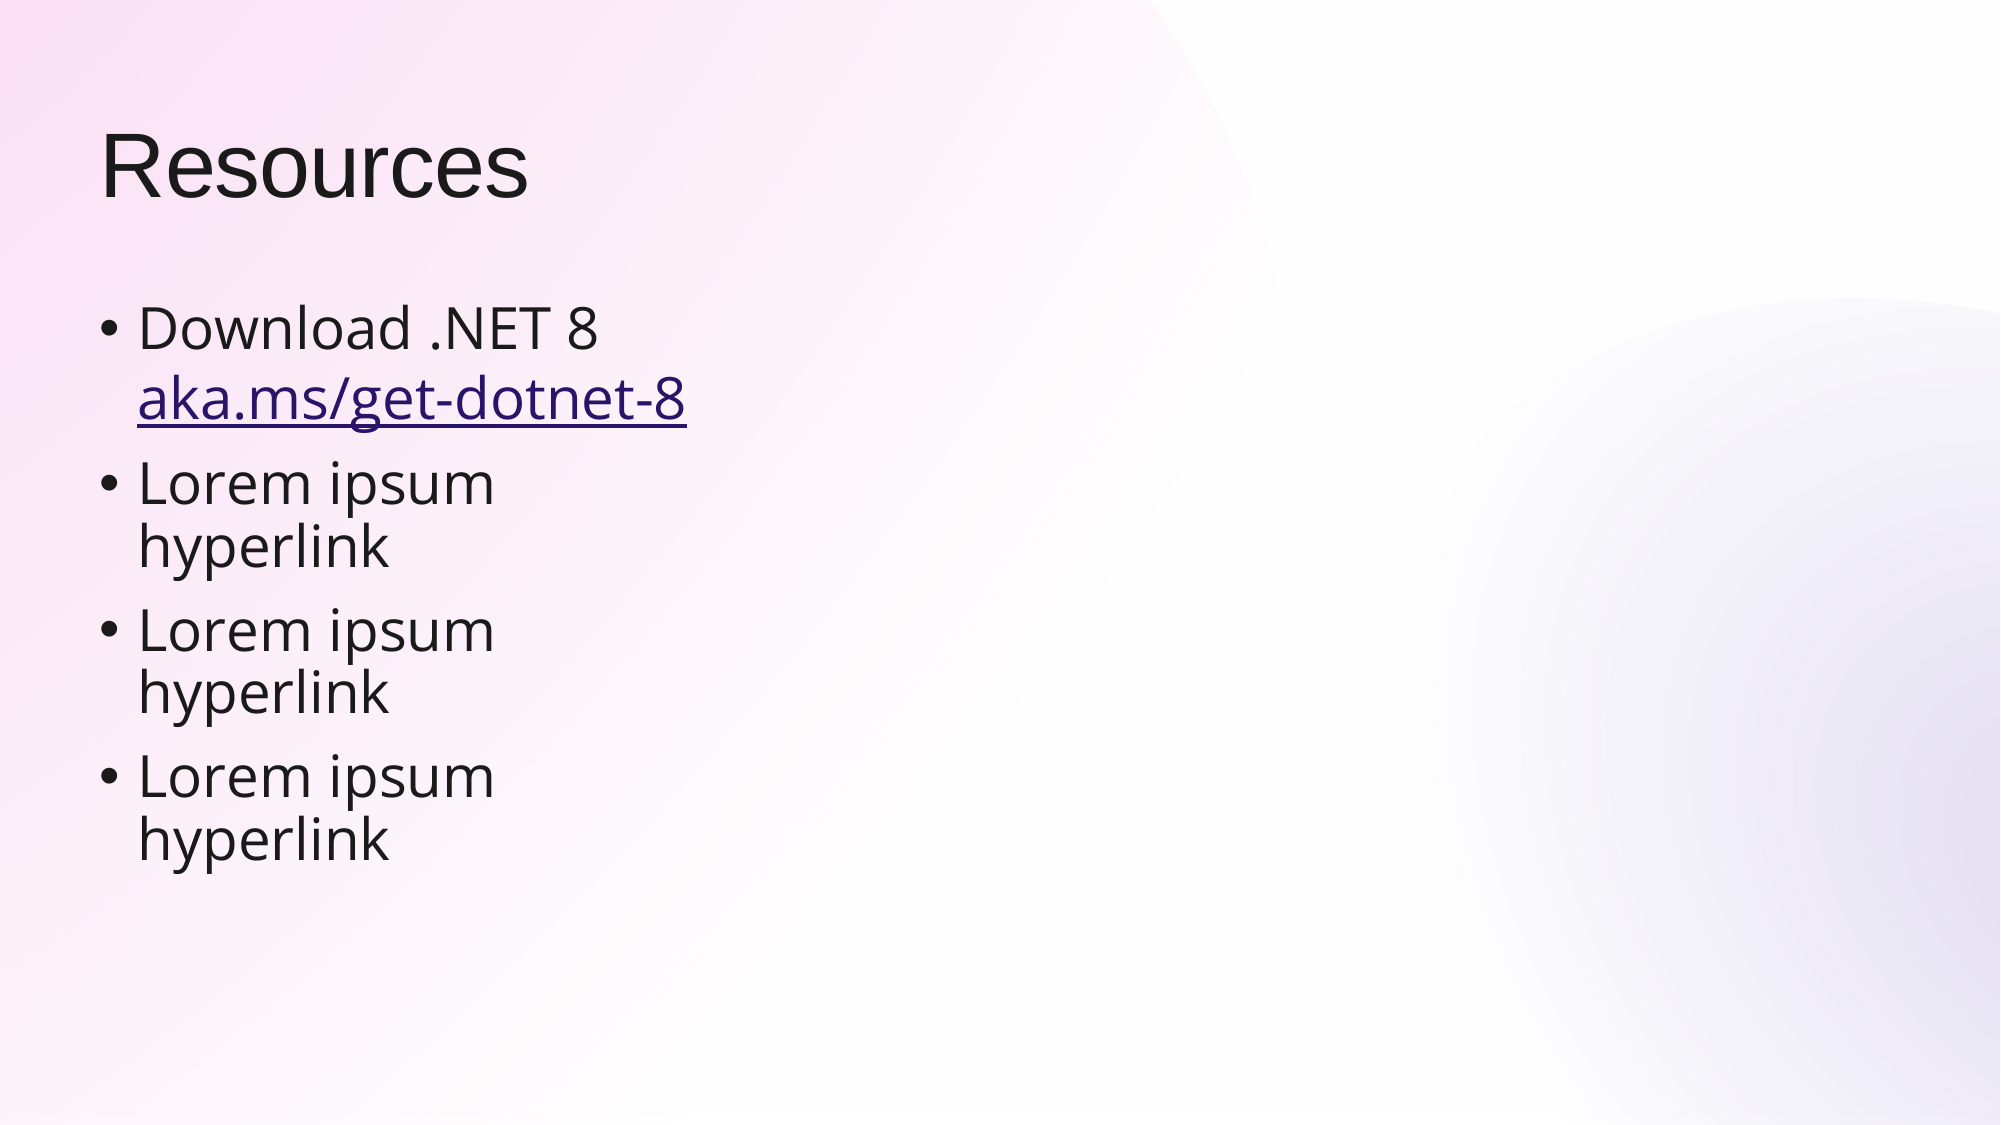

# Resources
Download .NET 8
aka.ms/get-dotnet-8
Lorem ipsum
hyperlink
Lorem ipsum
hyperlink
Lorem ipsum
hyperlink